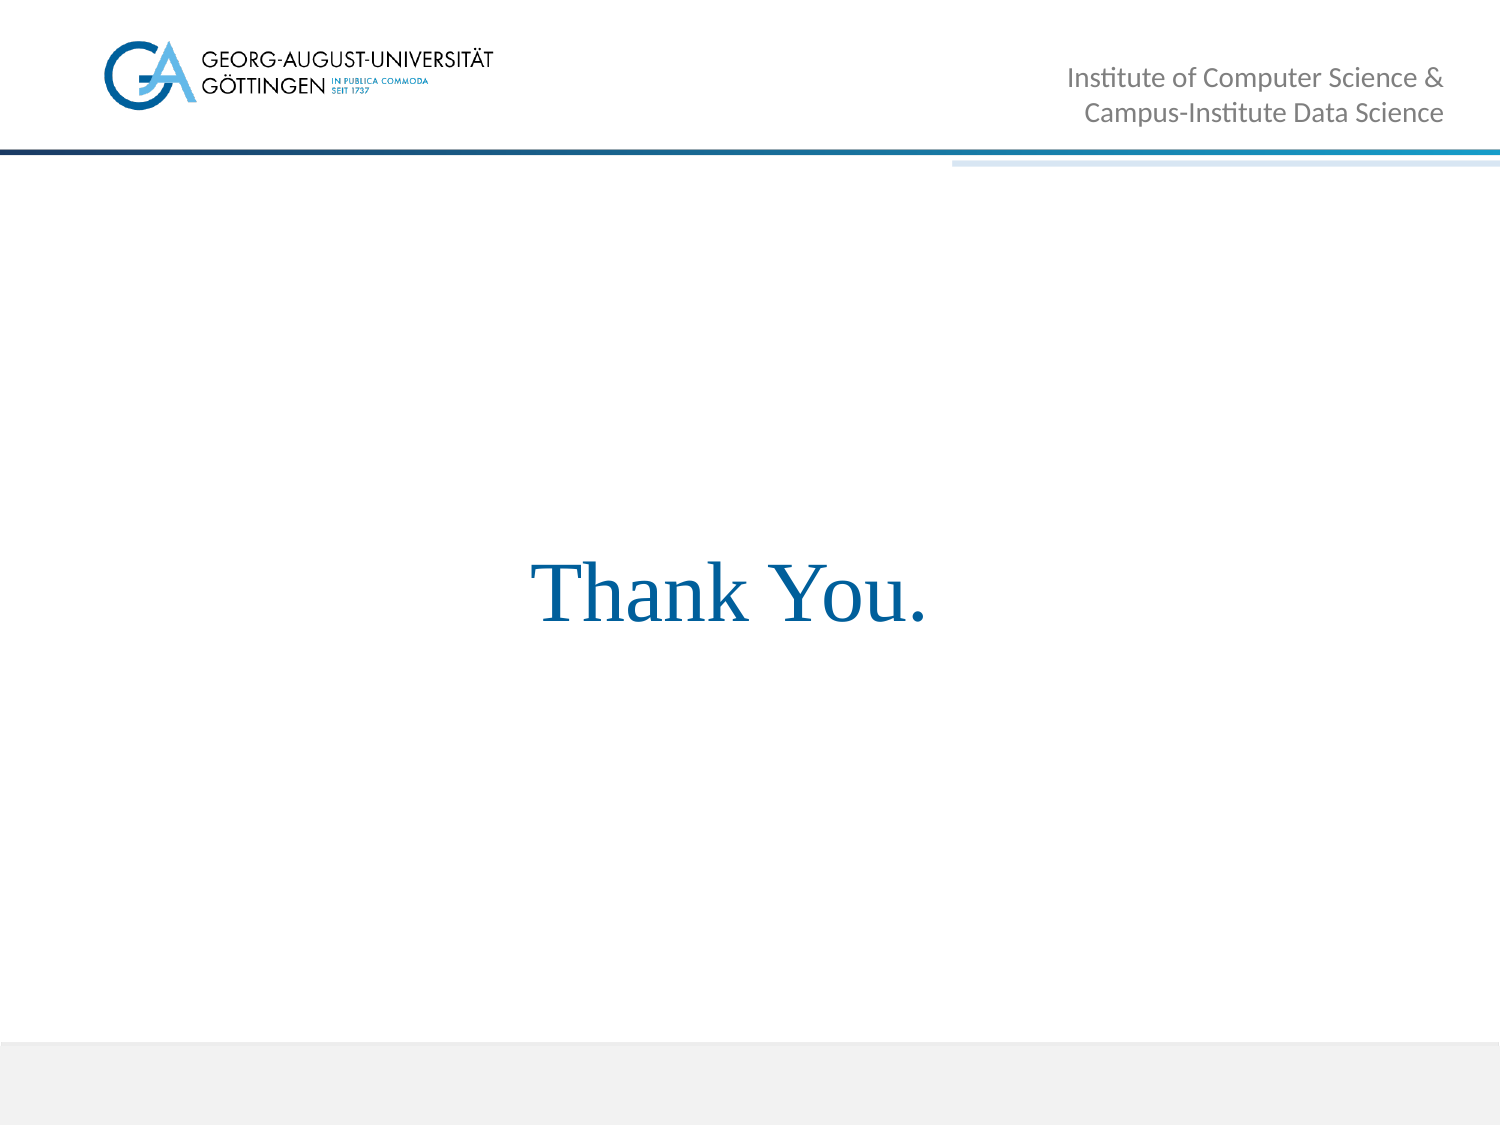

Institute of Computer Science & Campus-Institute Data Science
# Thank You.